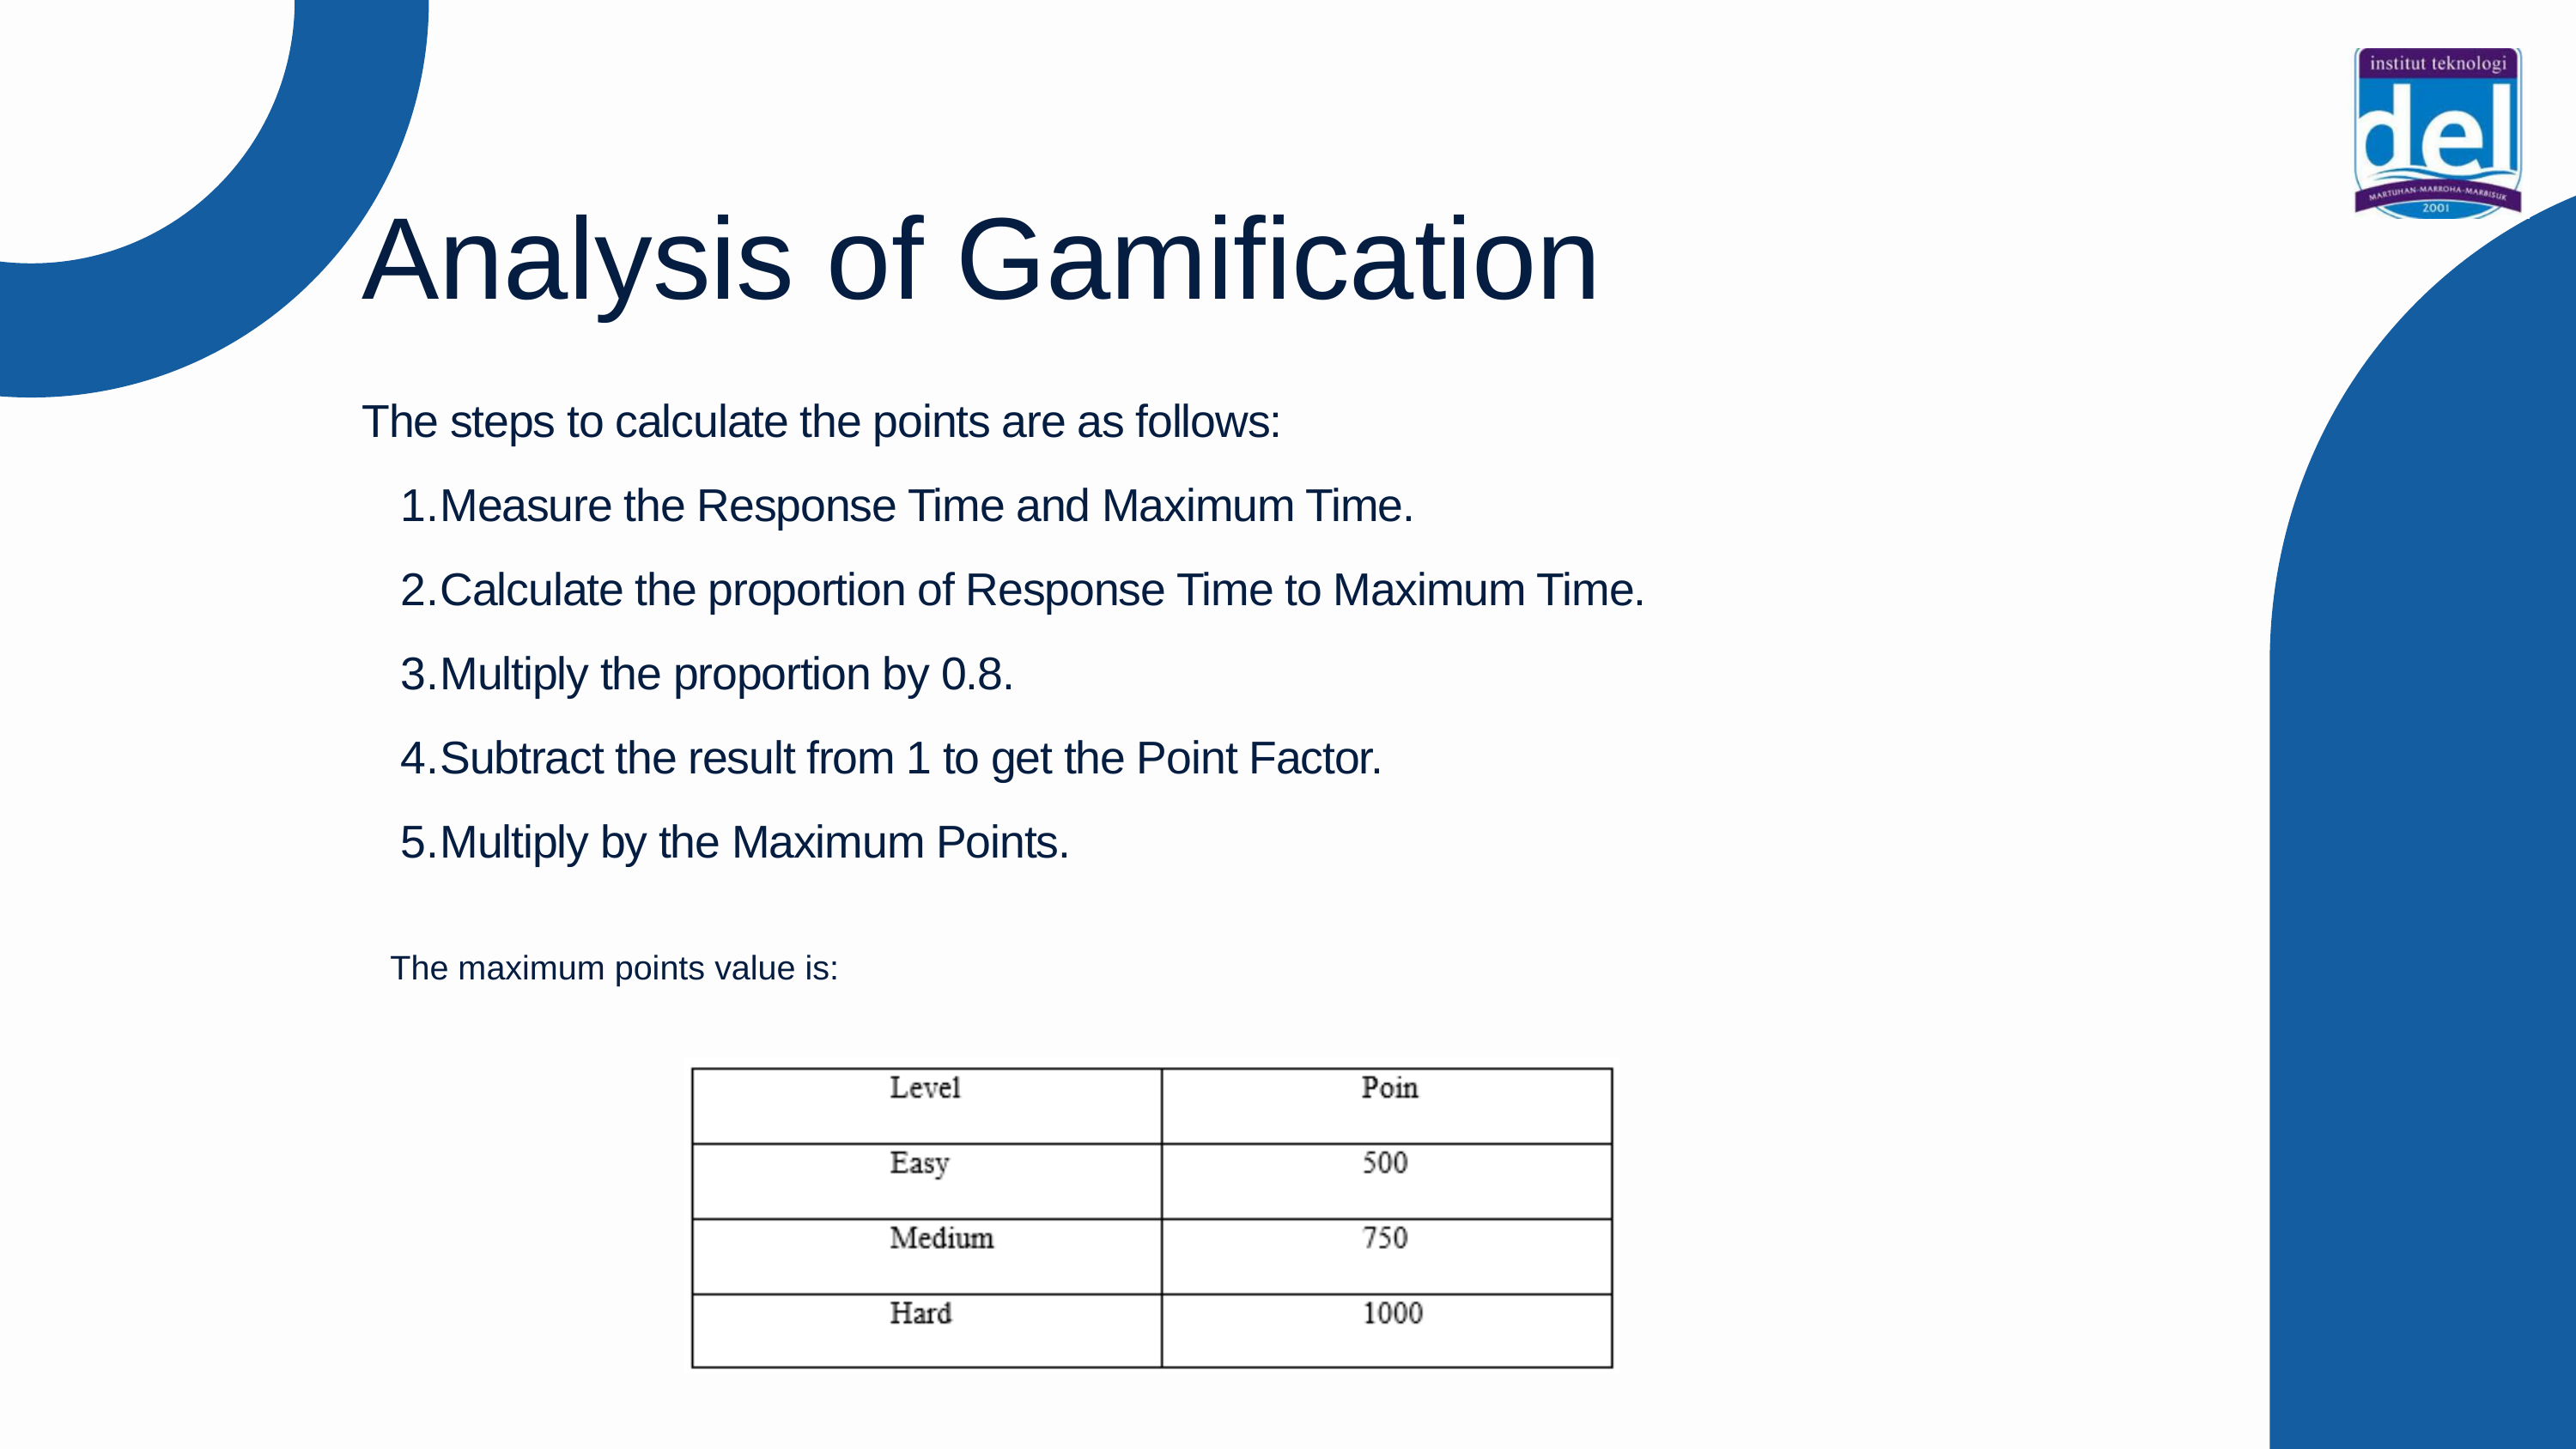

Analysis of Gamification
The steps to calculate the points are as follows:
Measure the Response Time and Maximum Time.
Calculate the proportion of Response Time to Maximum Time.
Multiply the proportion by 0.8.
Subtract the result from 1 to get the Point Factor.
Multiply by the Maximum Points.

The maximum points value is: